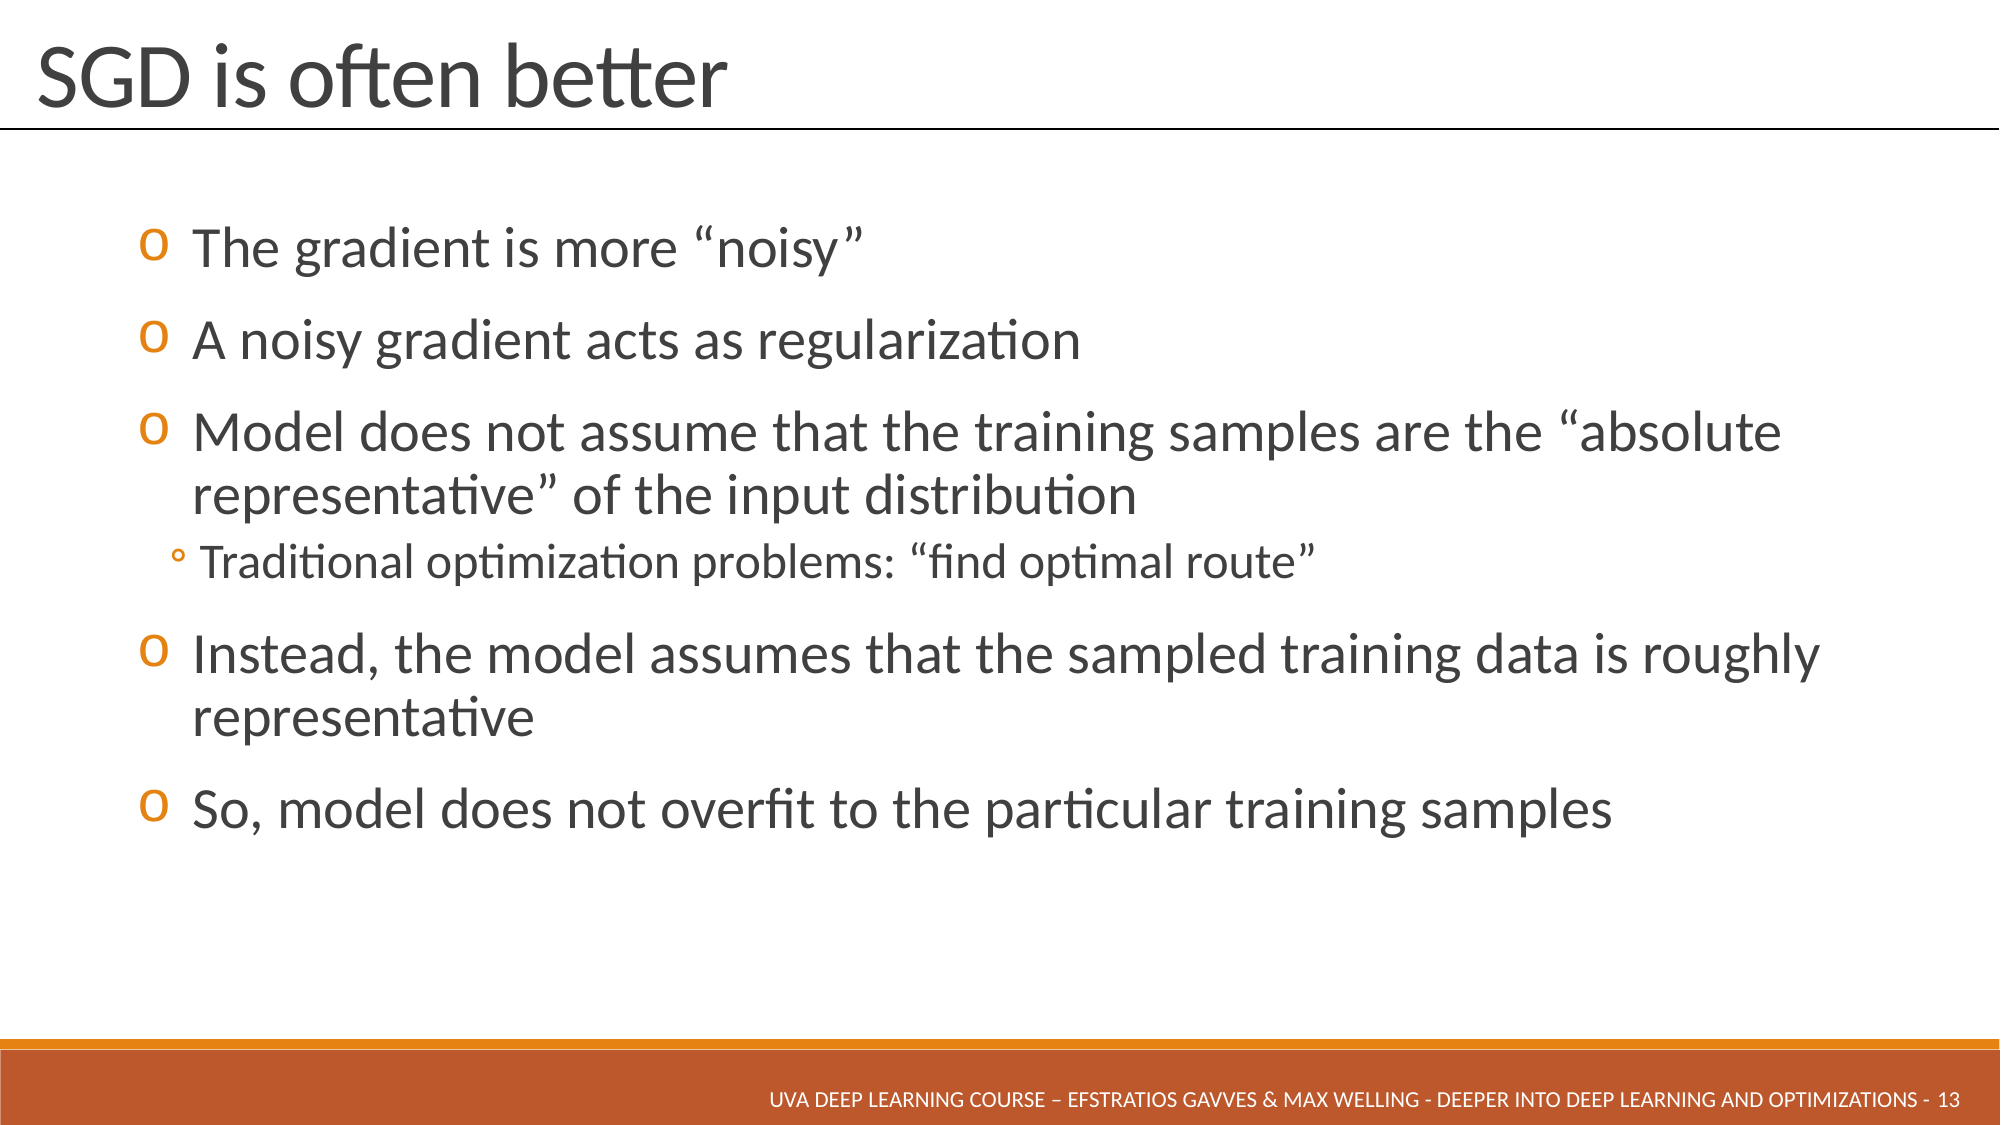

# SGD is often better
The gradient is more “noisy”
A noisy gradient acts as regularization
Model does not assume that the training samples are the “absolute representative” of the input distribution
Traditional optimization problems: “find optimal route”
Instead, the model assumes that the sampled training data is roughly representative
So, model does not overfit to the particular training samples